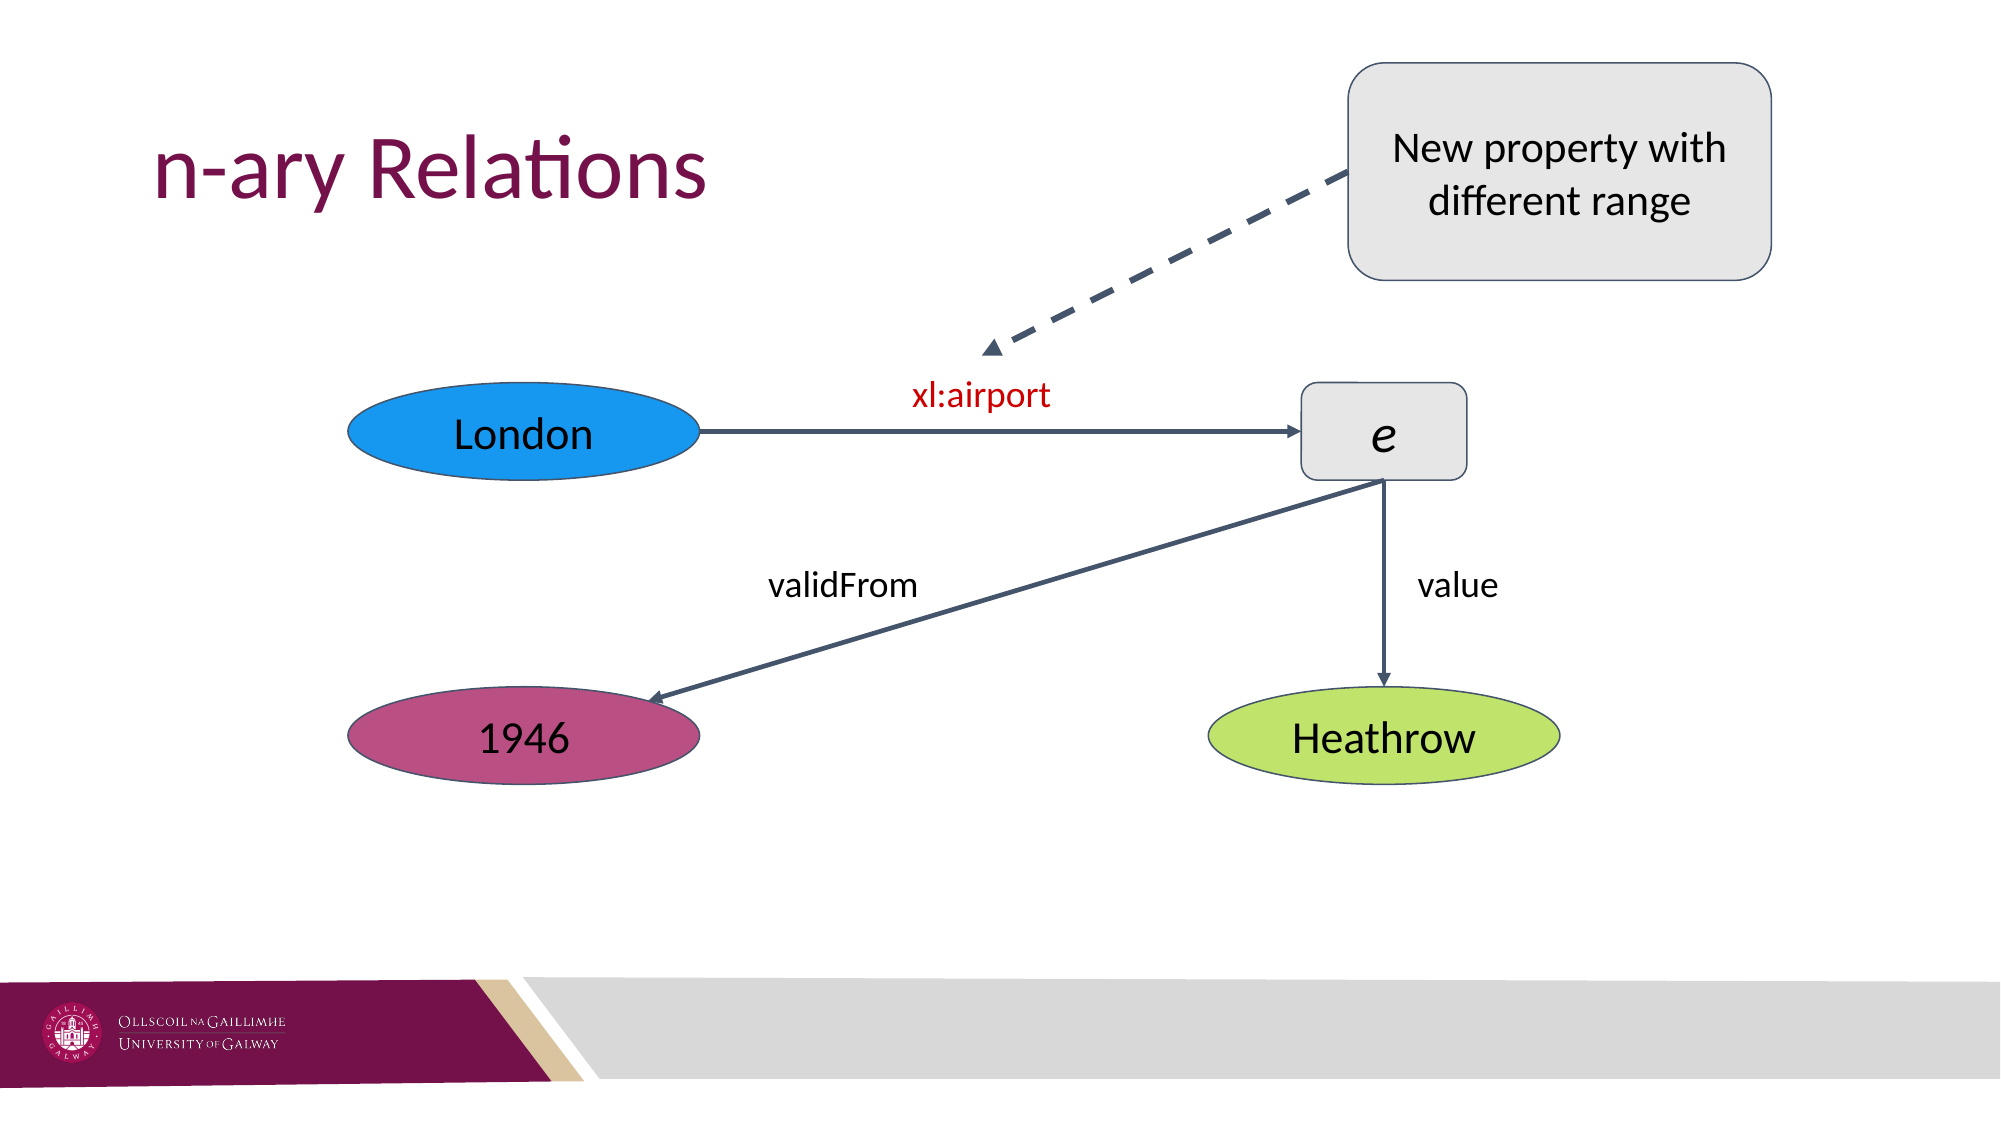

# n-ary Relations
New property with different range
xl:airport
London
e
validFrom
value
Heathrow
1946